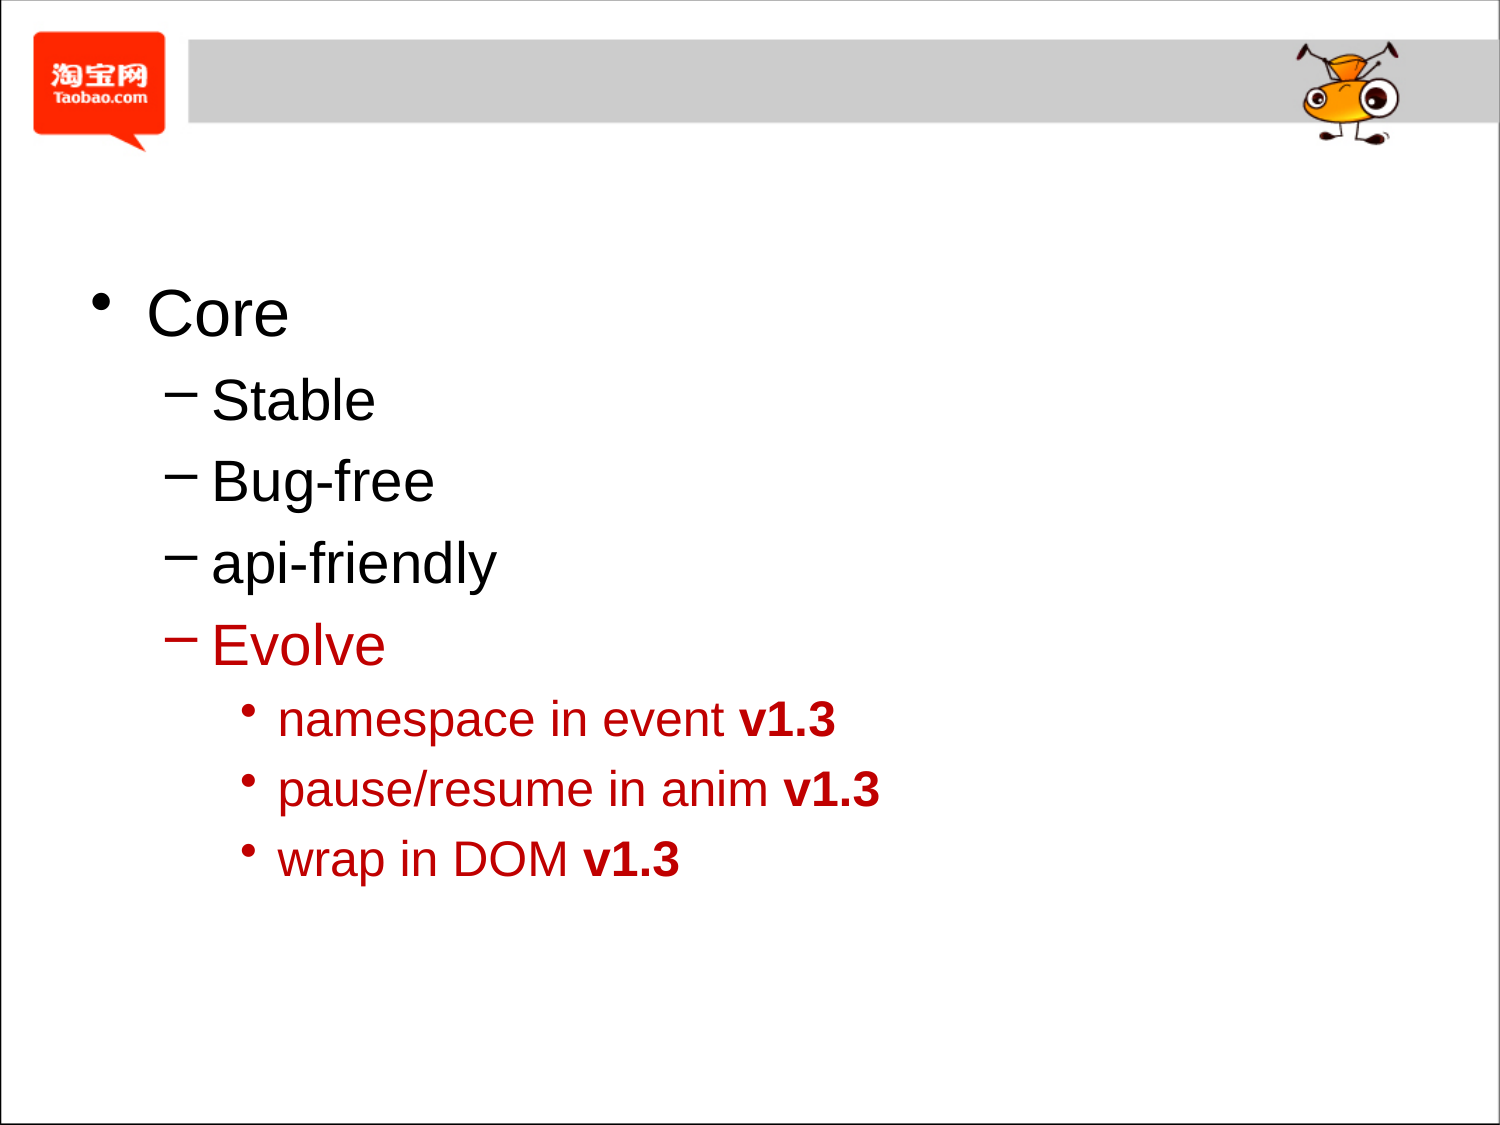

#
Core
Stable
Bug-free
api-friendly
Evolve
namespace in event v1.3
pause/resume in anim v1.3
wrap in DOM v1.3